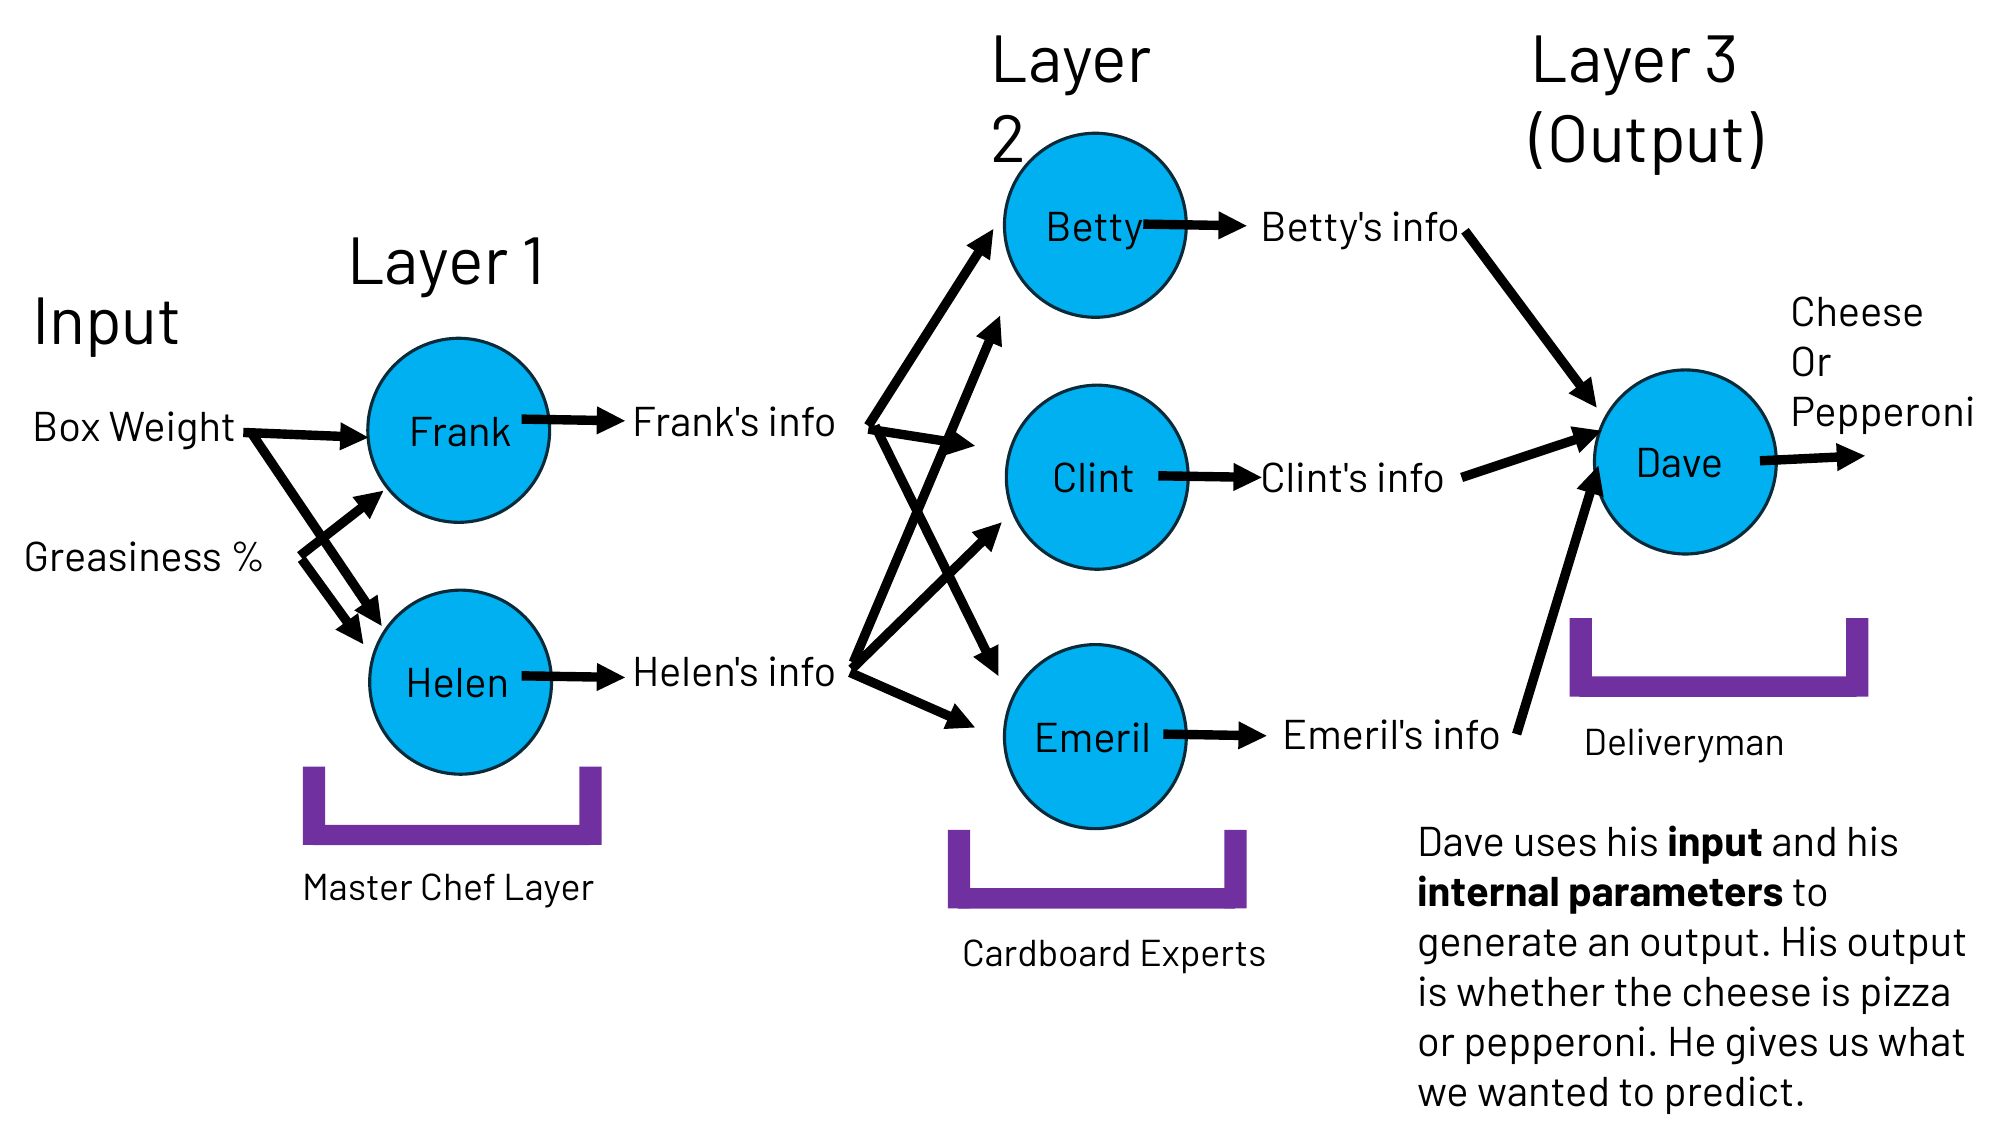

Layer 2
Layer 3
(Output)

Betty
Betty's info
Layer 1
Input
Cheese
Or
Pepperoni

Frank's info
Box Weight
Frank
Dave
Clint
Clint's info
Greasiness %

Helen's info

Helen
Emeril's info
Emeril
Deliveryman

Dave uses his input and his internal parameters to generate an output. His output is whether the cheese is pizza or pepperoni. He gives us what we wanted to predict.

Master Chef Layer
Cardboard Experts